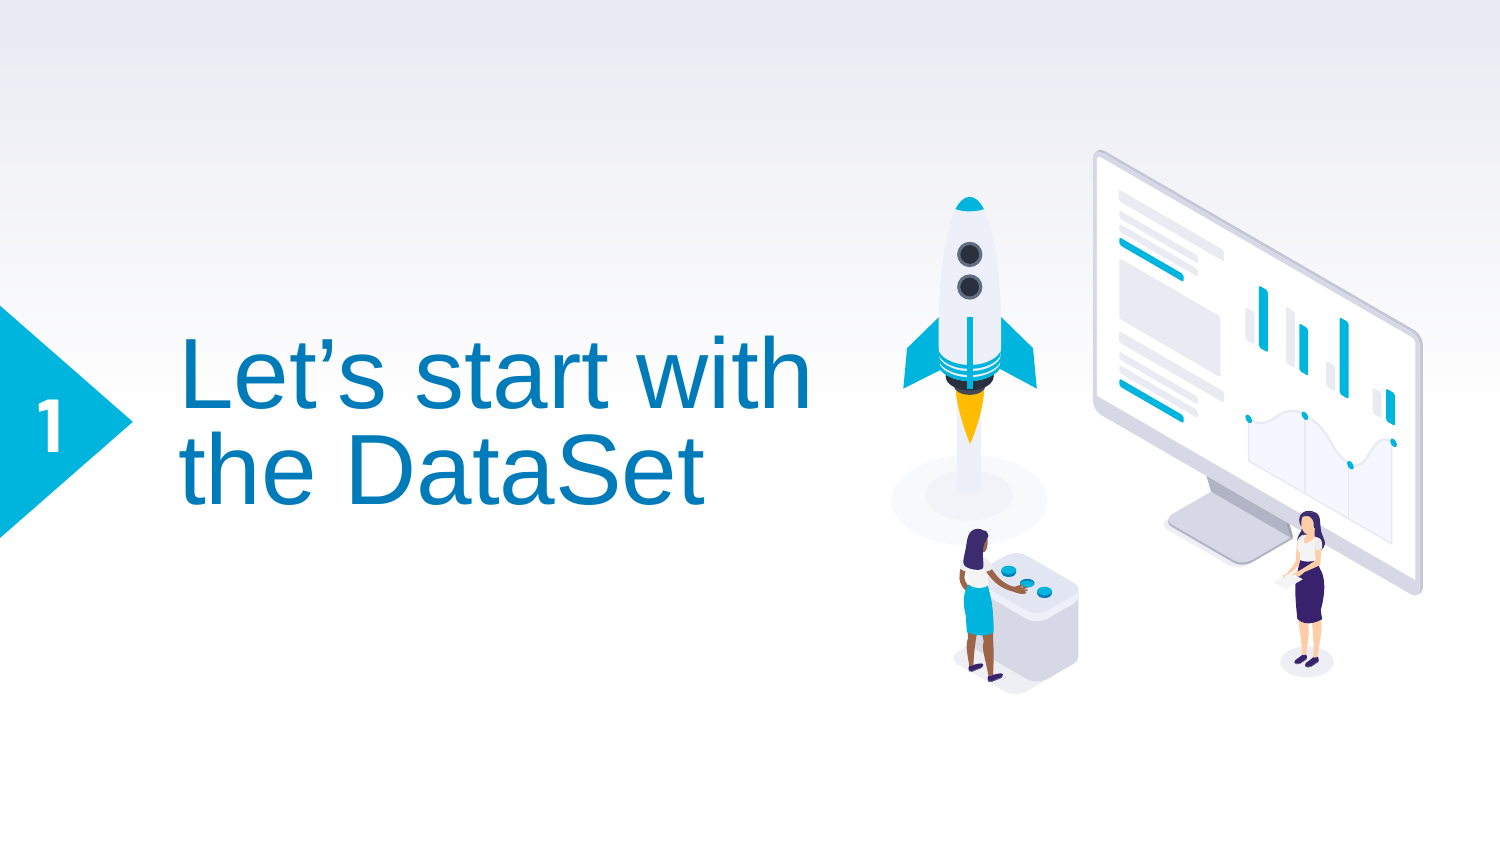

1
# Let’s start with the DataSet